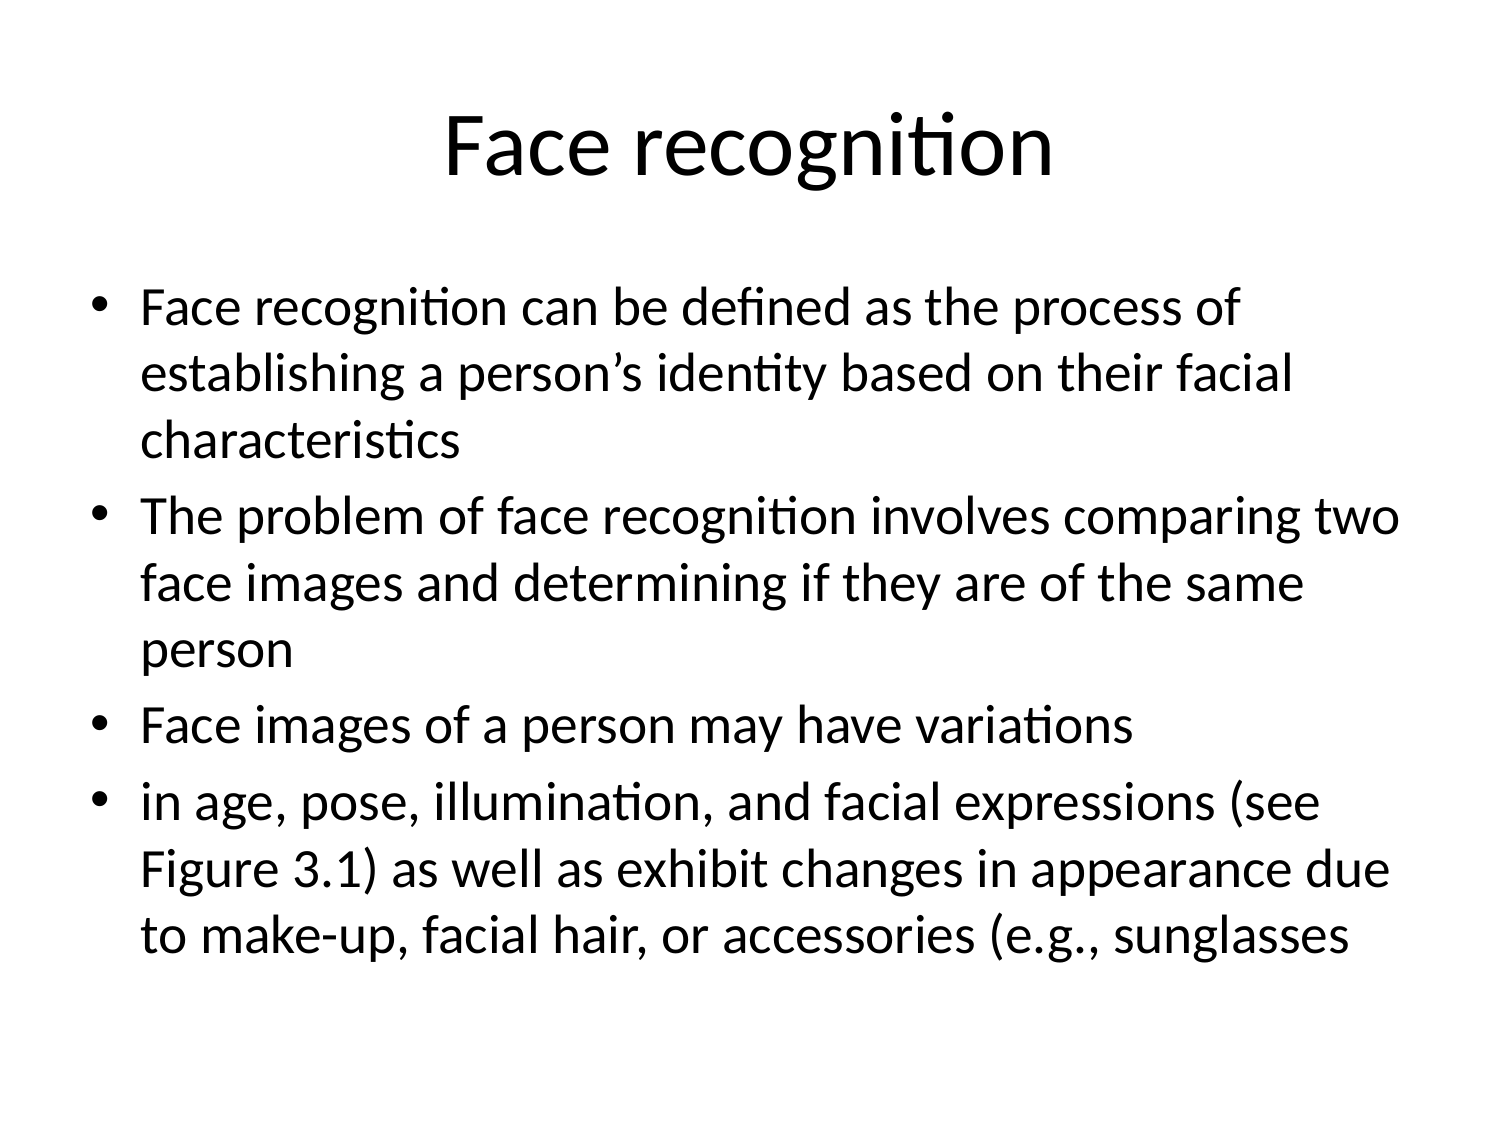

# Face recognition
Face recognition can be defined as the process of establishing a person’s identity based on their facial characteristics
The problem of face recognition involves comparing two face images and determining if they are of the same person
Face images of a person may have variations
in age, pose, illumination, and facial expressions (see Figure 3.1) as well as exhibit changes in appearance due to make-up, facial hair, or accessories (e.g., sunglasses